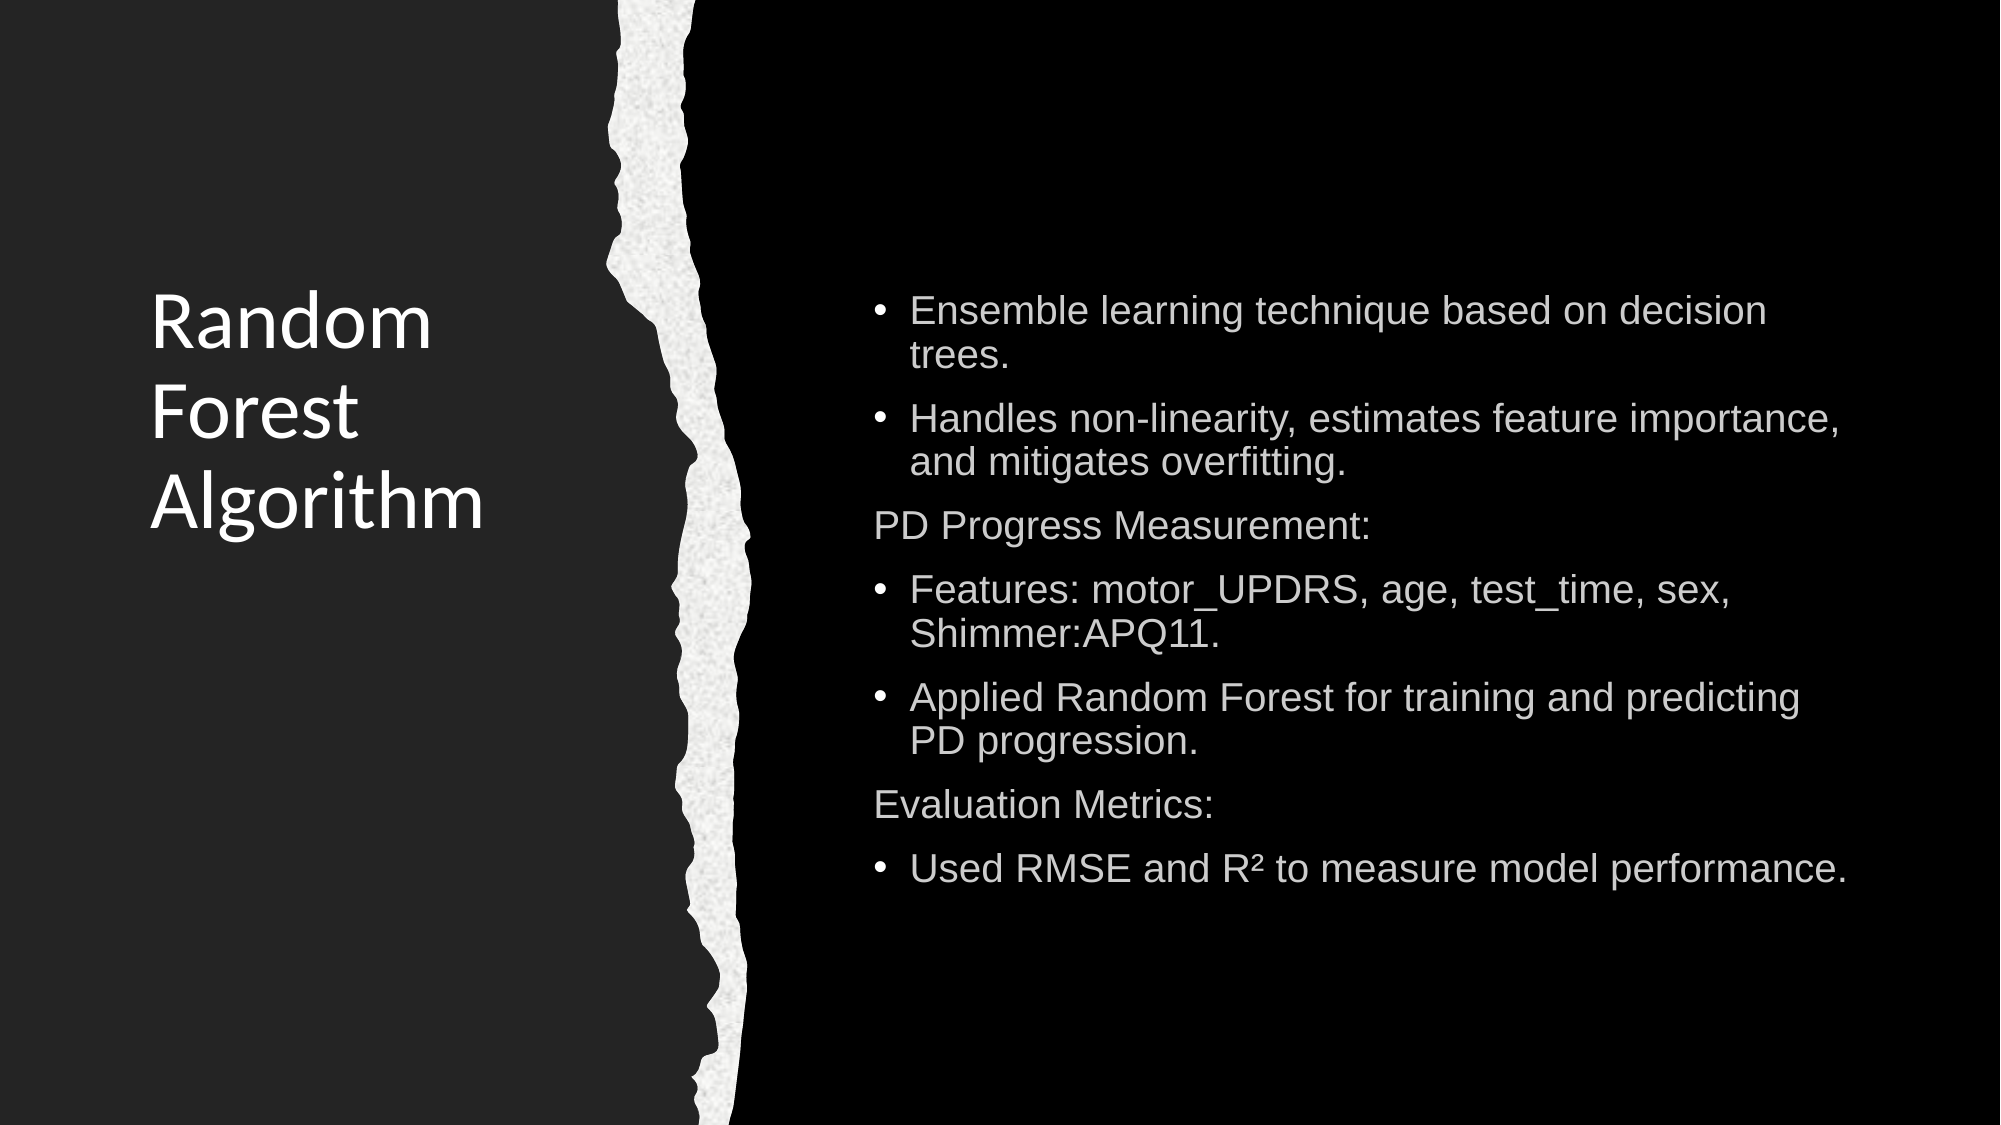

# Random Forest Algorithm
Ensemble learning technique based on decision trees.
Handles non-linearity, estimates feature importance, and mitigates overfitting.
PD Progress Measurement:
Features: motor_UPDRS, age, test_time, sex, Shimmer:APQ11.
Applied Random Forest for training and predicting PD progression.
Evaluation Metrics:
Used RMSE and R² to measure model performance.